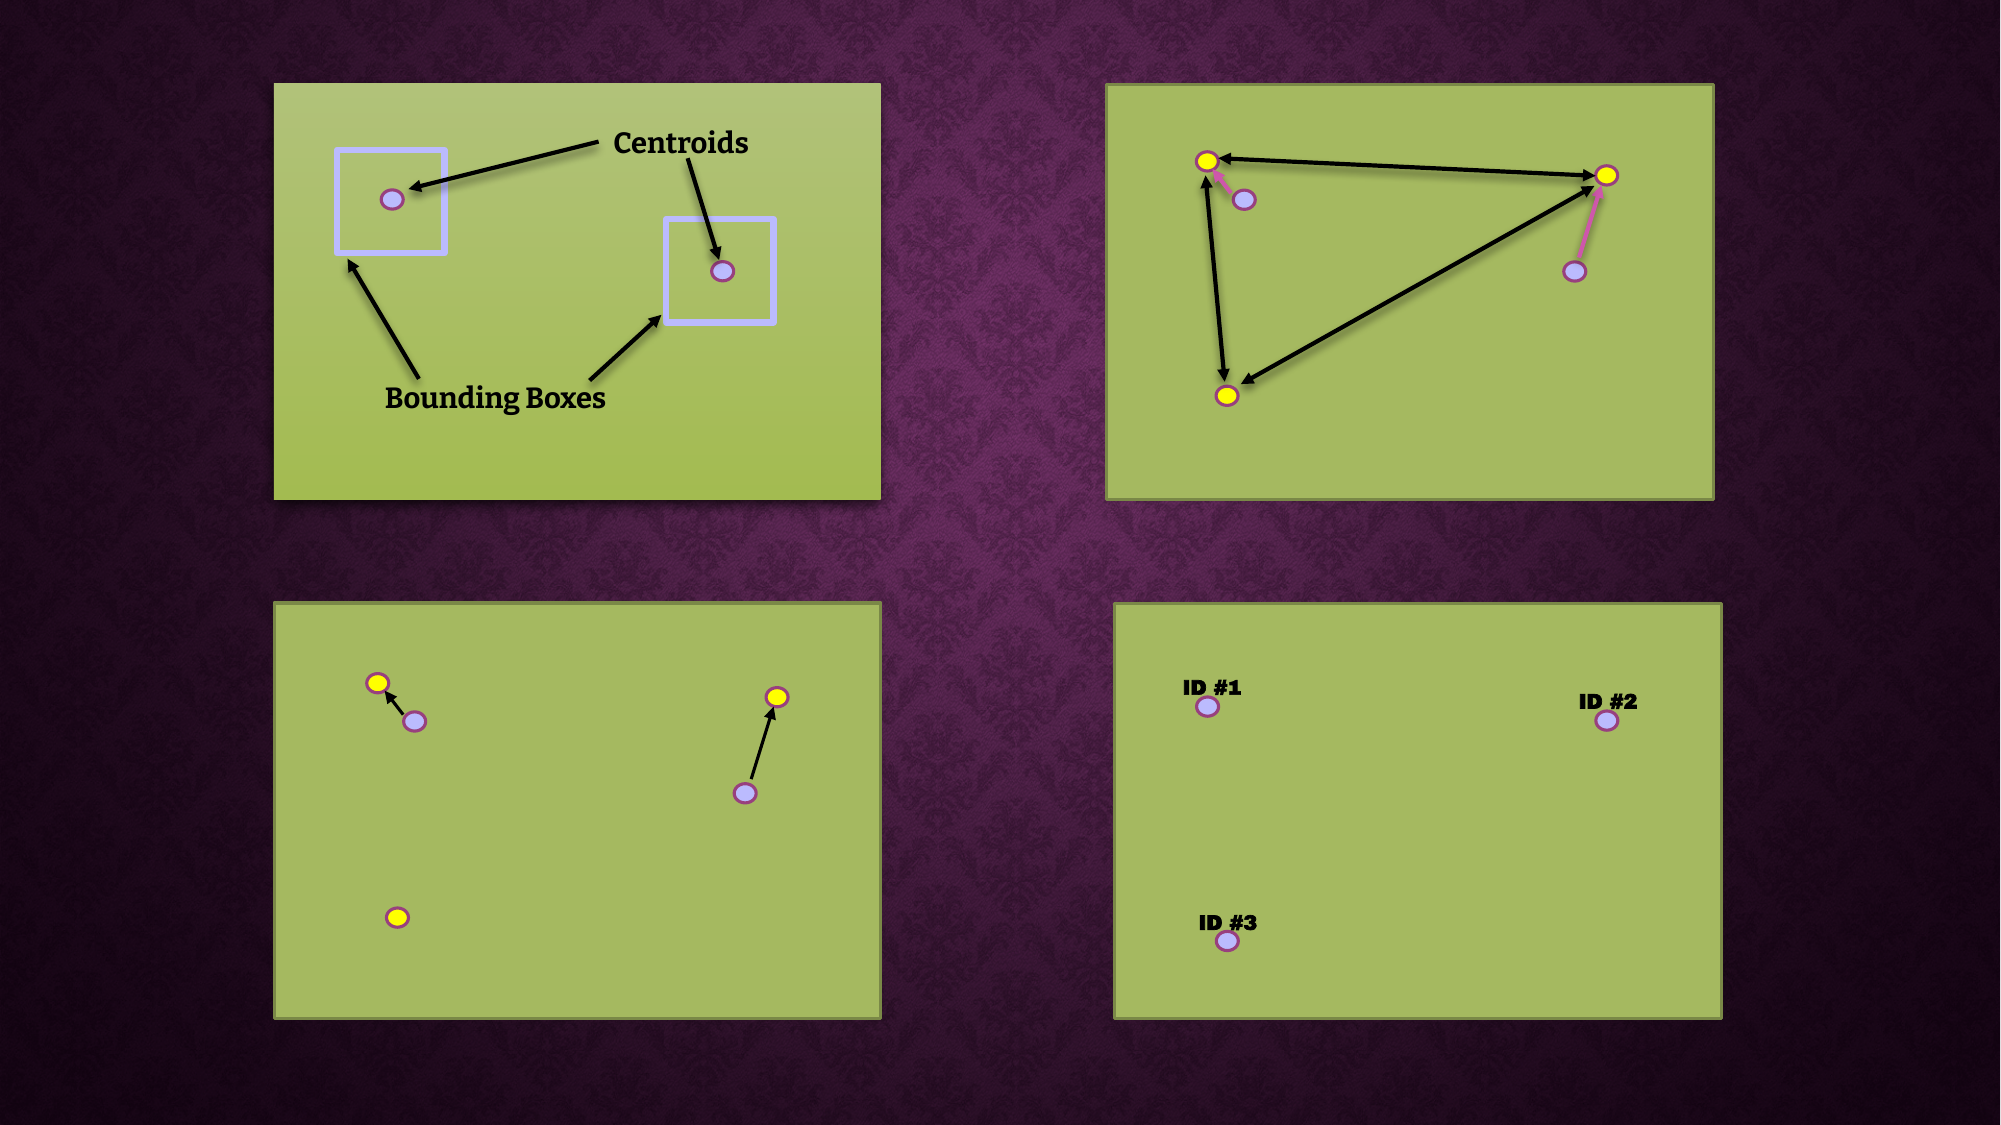

Centroids

Bounding Boxes

ID #1

ID #2

ID #3